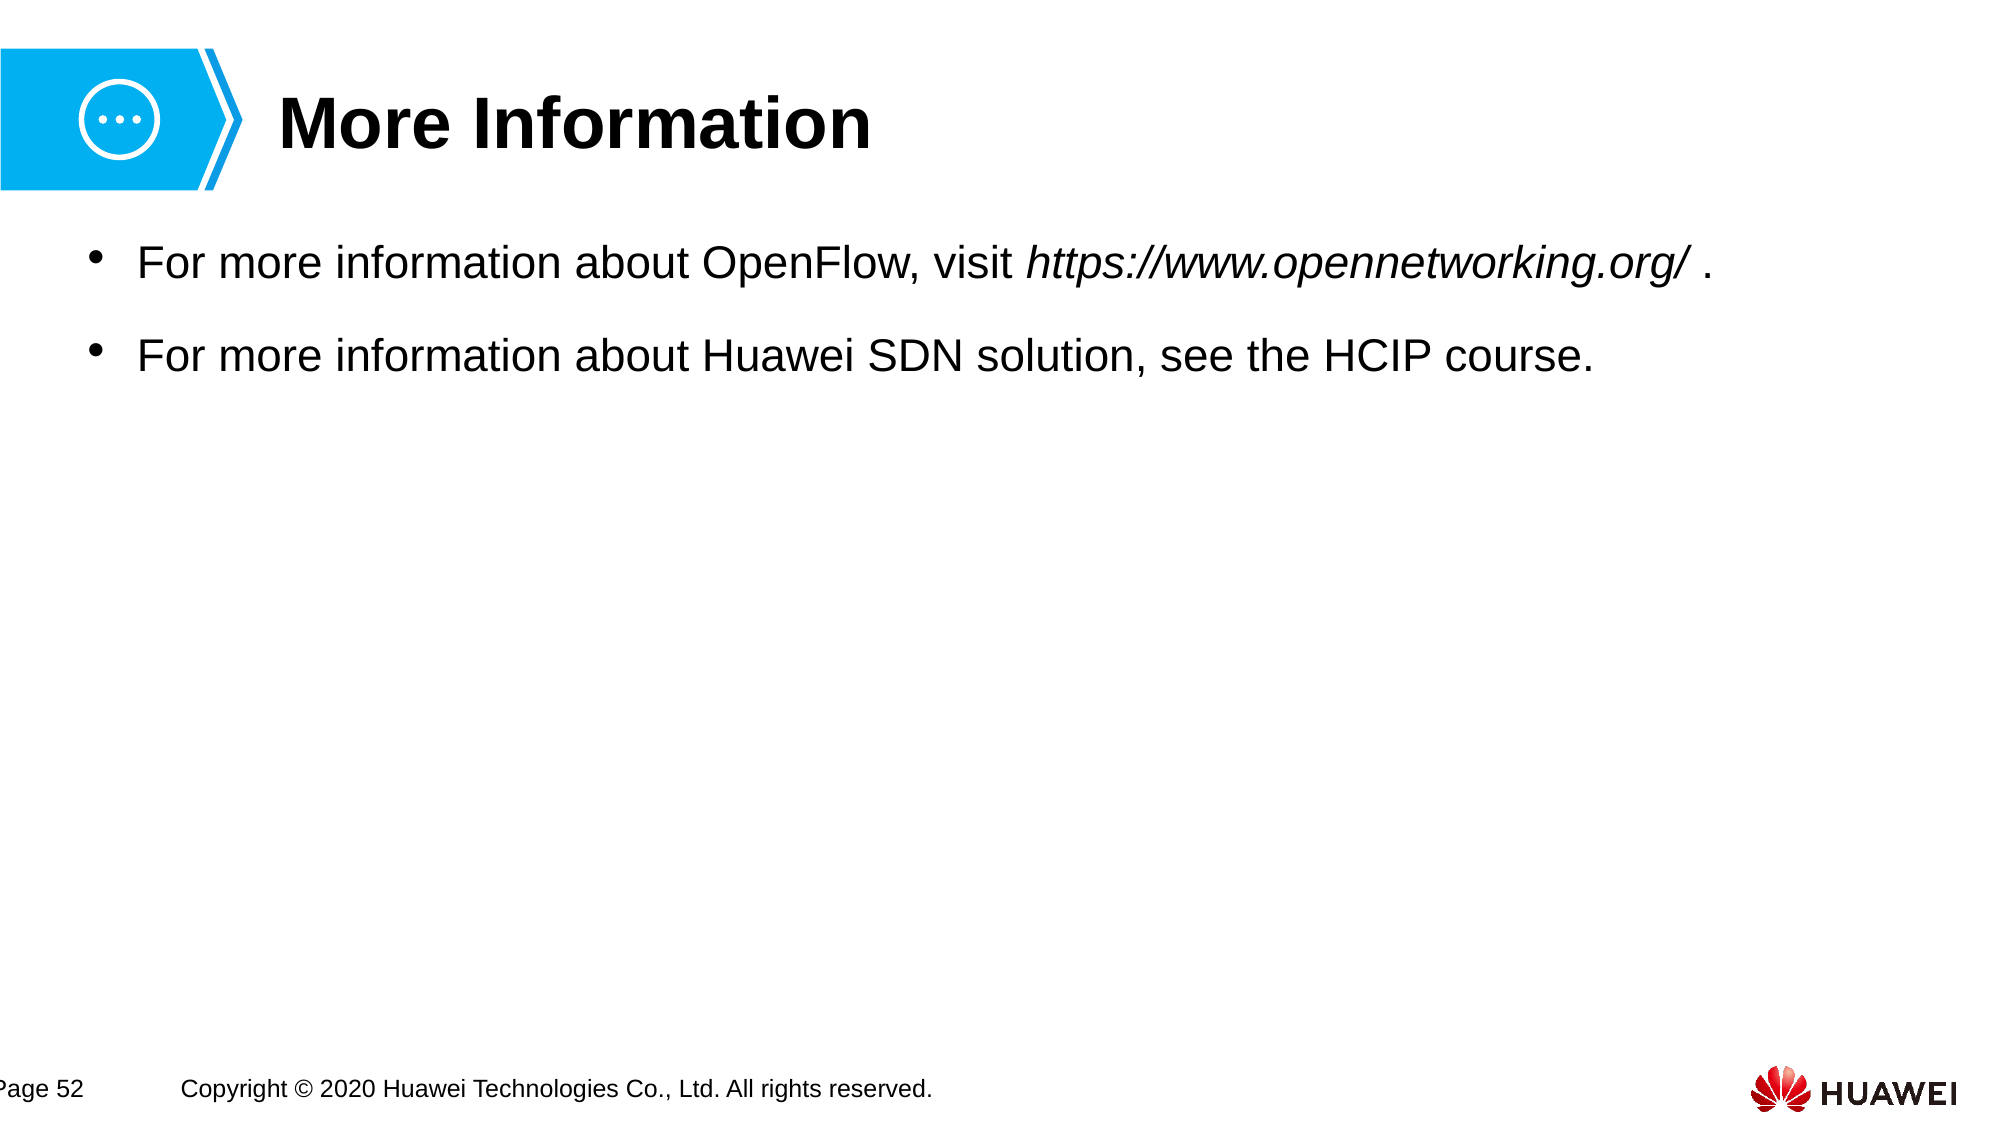

For more information about OpenFlow, visit https://www.opennetworking.org/ .
For more information about Huawei SDN solution, see the HCIP course.